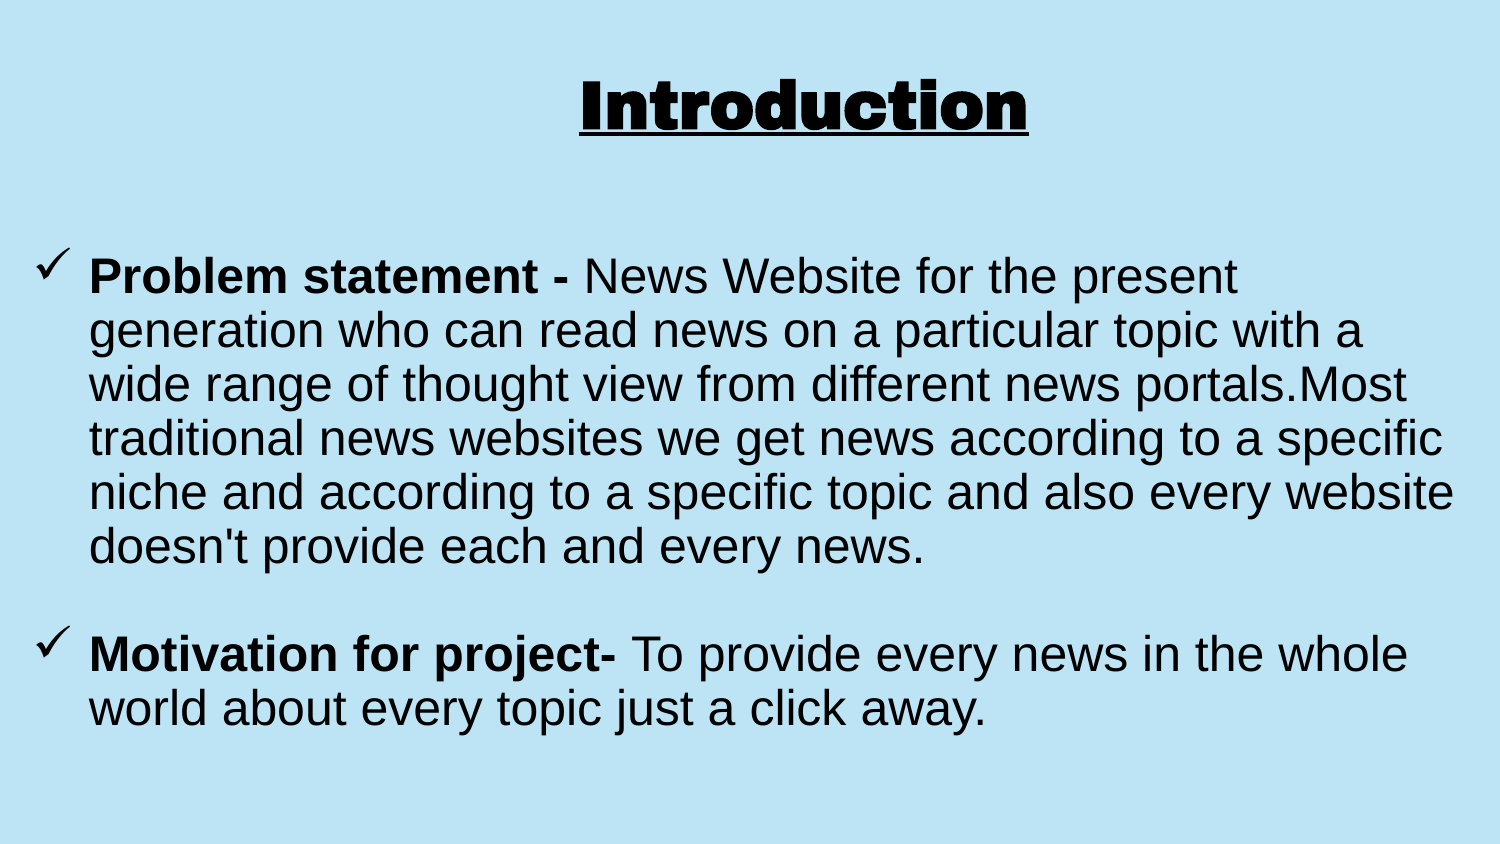

Introduction

Problem statement - News Website for the present generation who can read news on a particular topic with a wide range of thought view from different news portals.Most traditional news websites we get news according to a specific niche and according to a specific topic and also every website doesn't provide each and every news.

Motivation for project- To provide every news in the whole world about every topic just a click away.